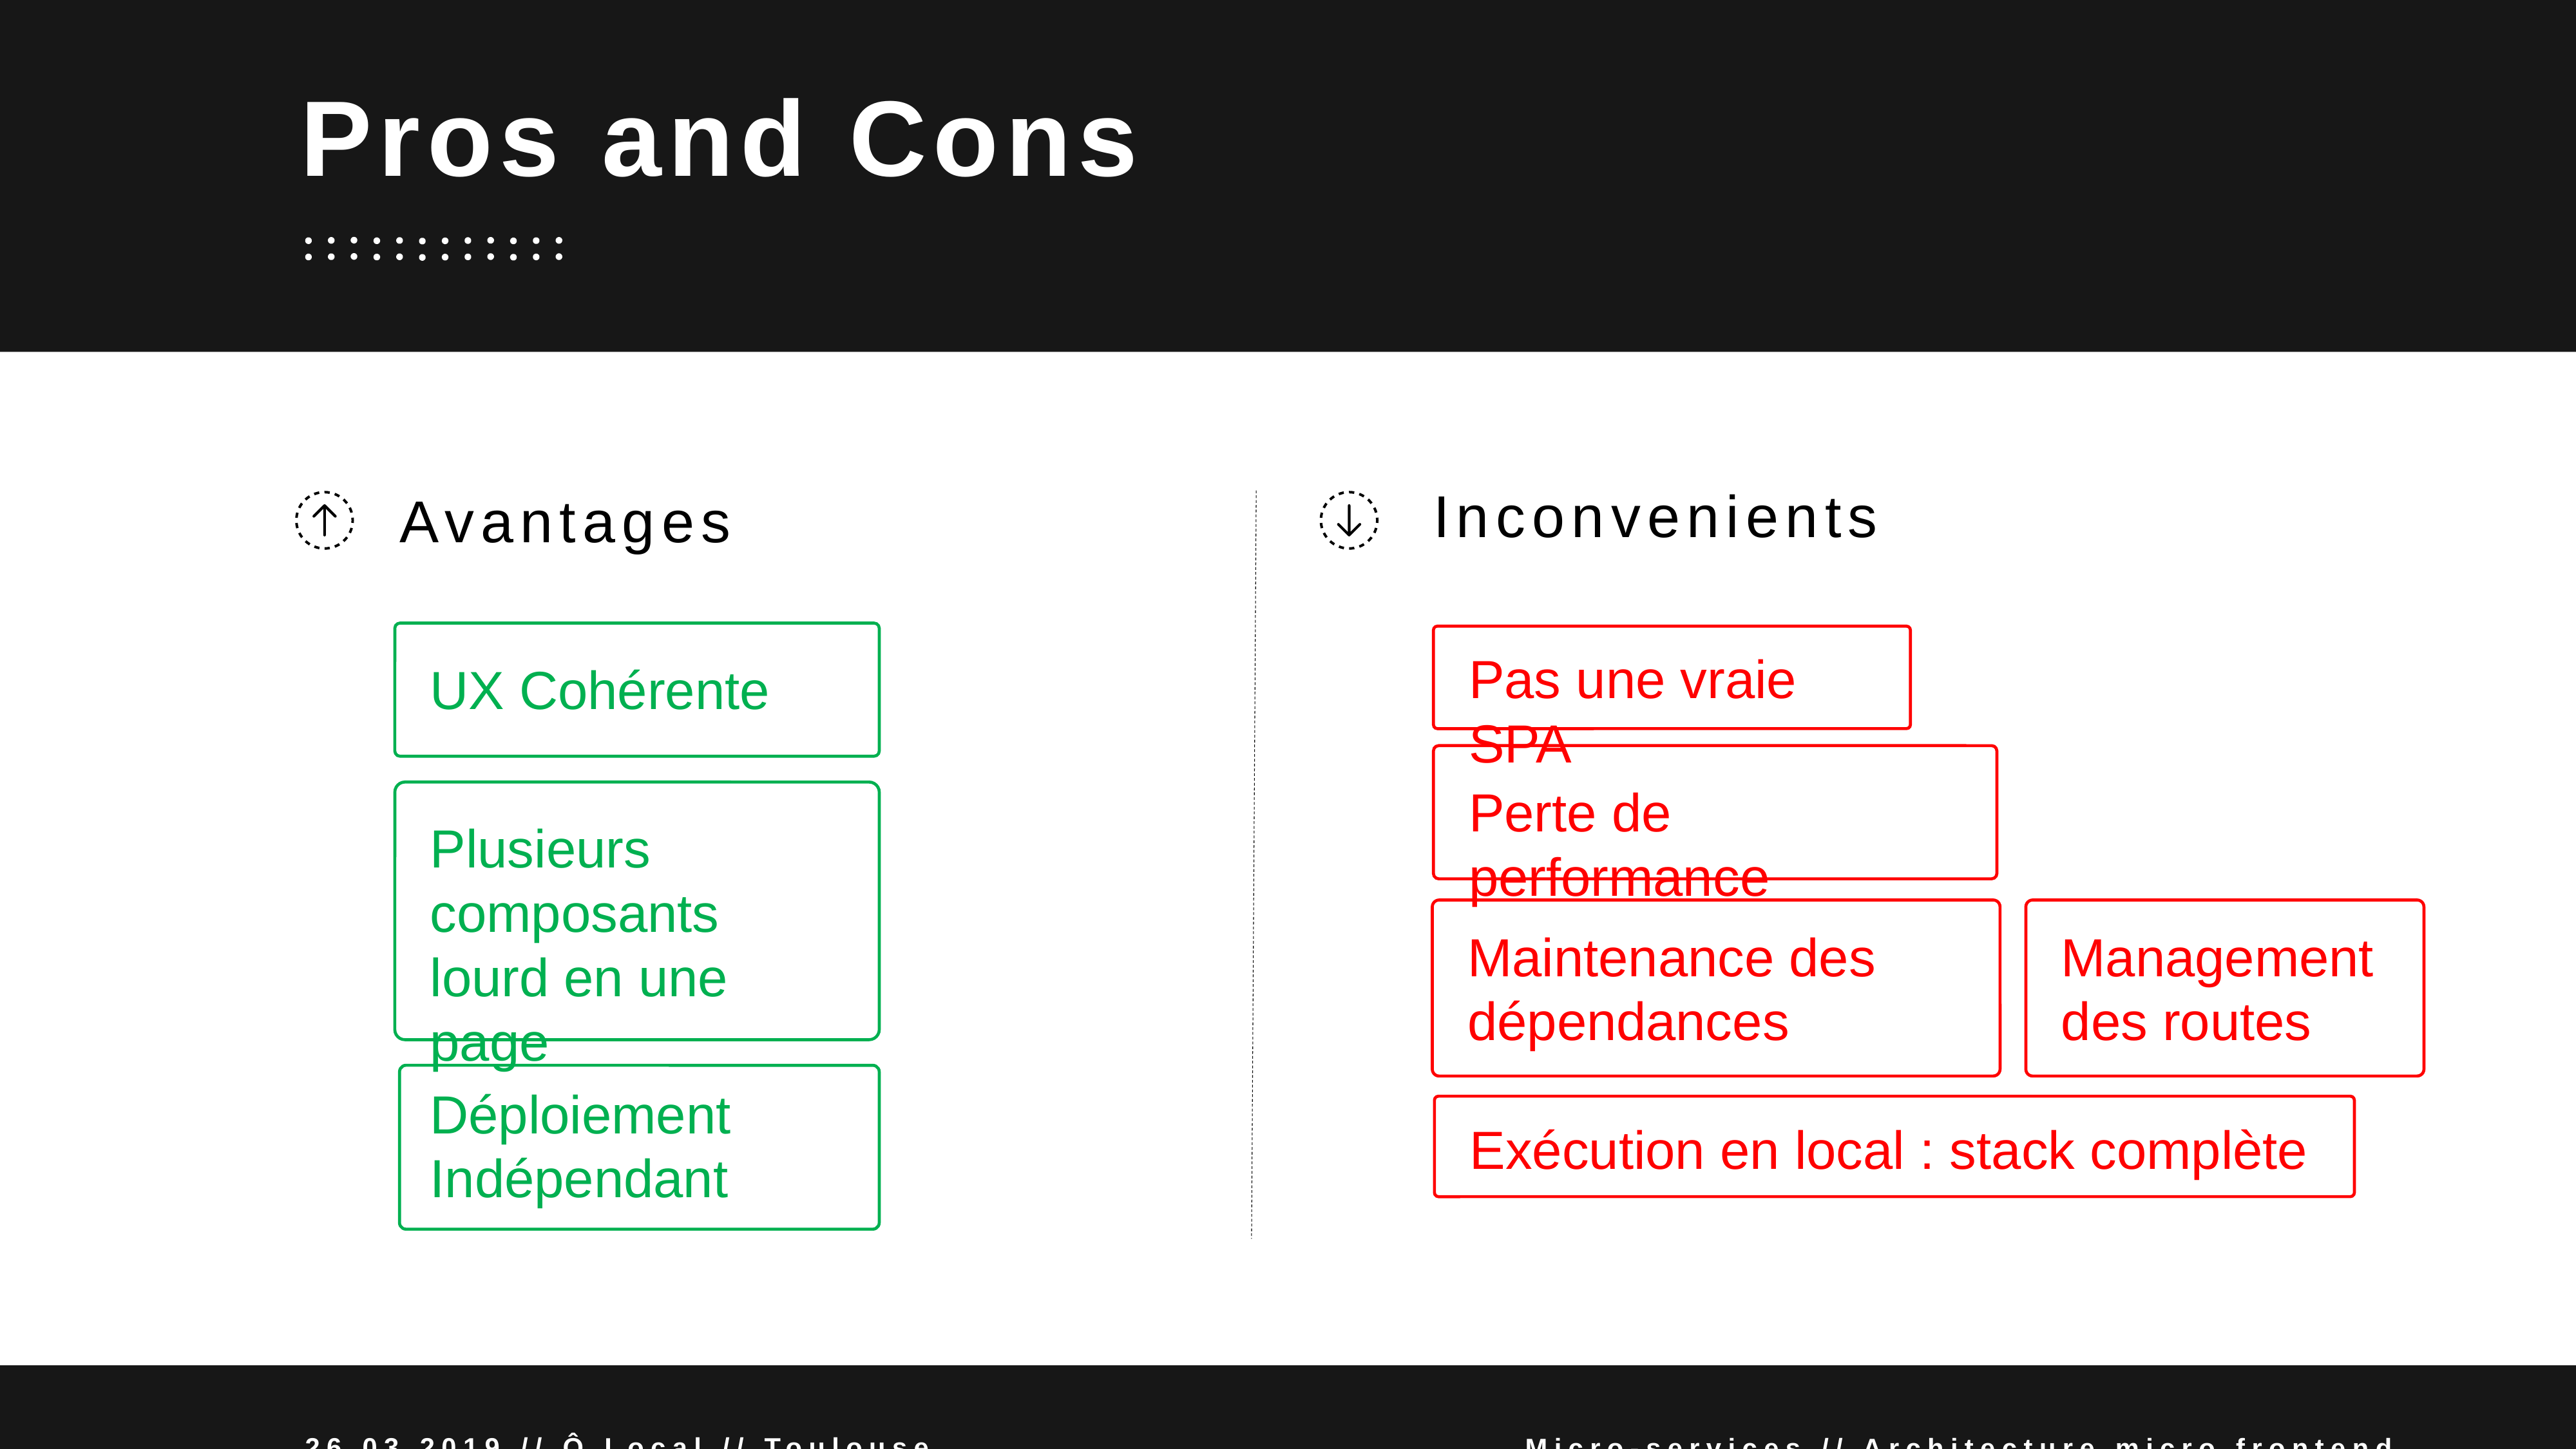

Pros and Cons

Inconvenients
Avantages

Pas une vraie SPA
UX Cohérente

Perte de performance

Plusieurs composants lourd en une page

Maintenance des dépendances
Management
des routes

Déploiement Indépendant

Exécution en local : stack complète
26.03.2019 // Ô Local // Toulouse
Micro-services // Architecture micro frontend